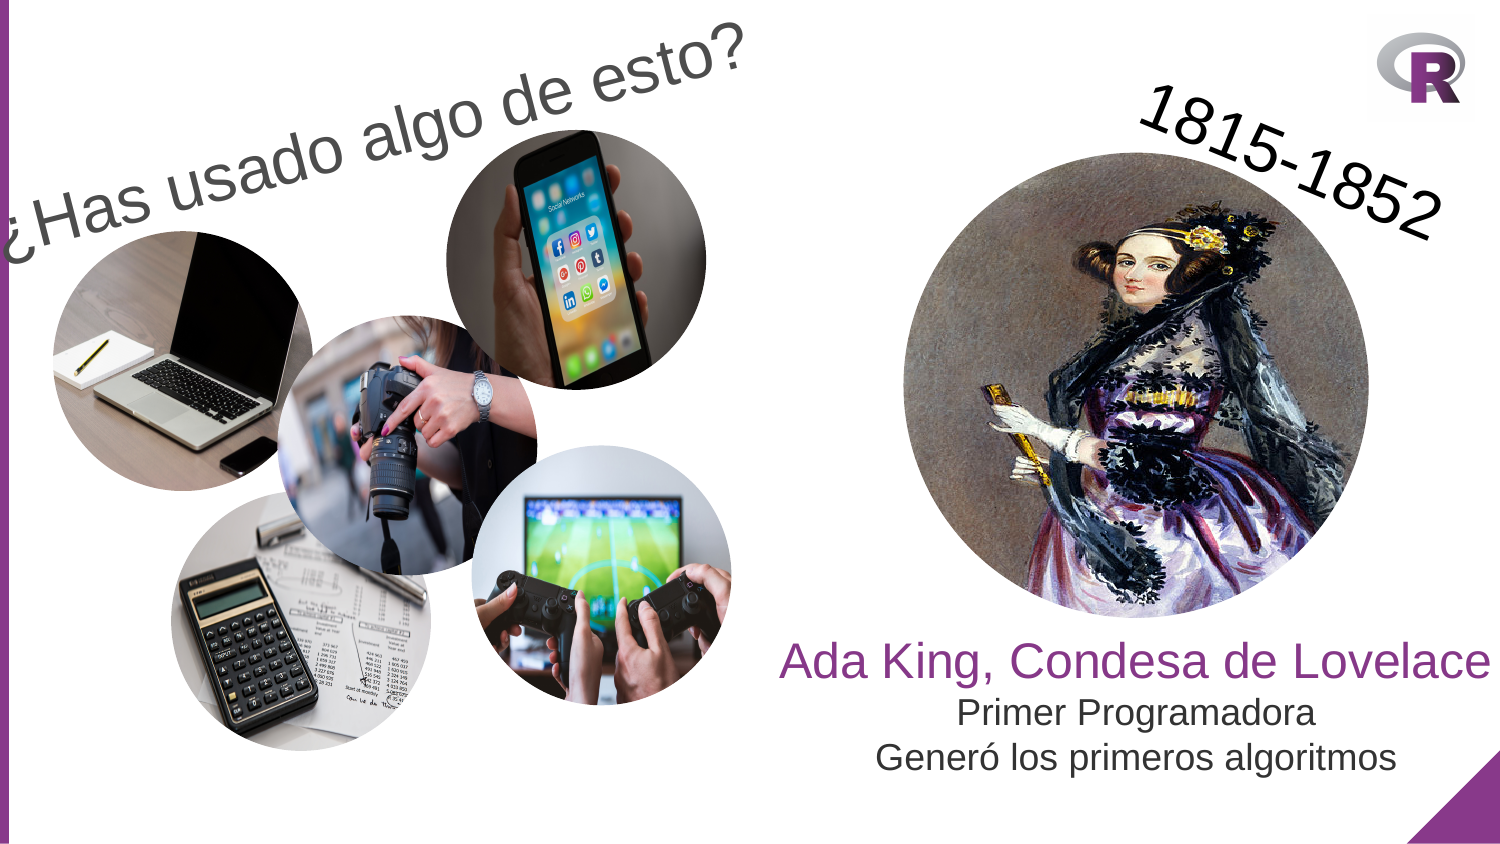

¿Has usado algo de esto?

1815-1852
Ada King, Condesa de Lovelace
Primer Programadora
Generó los primeros algoritmos